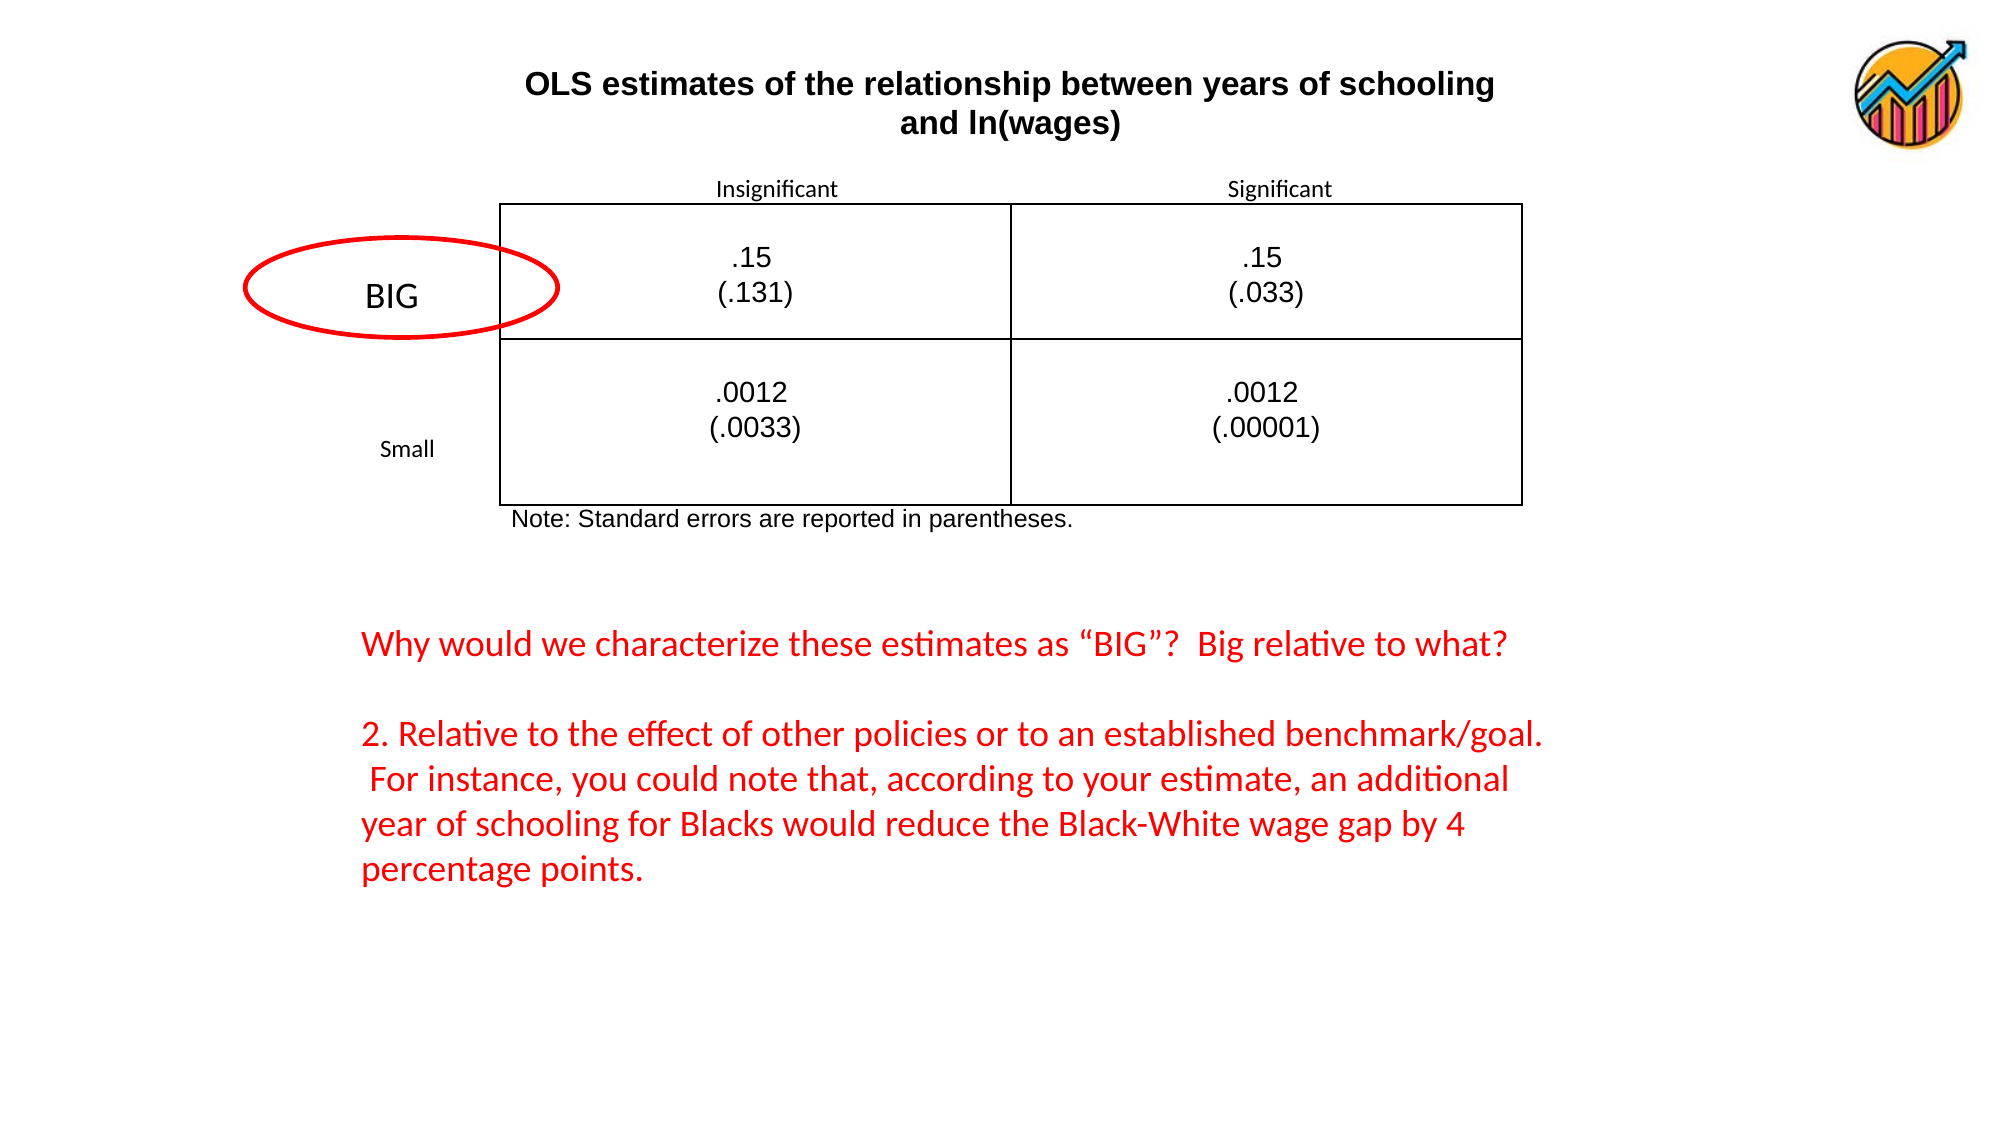

| OLS estimates of the relationship between years of schooling and ln(wages) Insignificant Significant |  |
| --- | --- |
| .15 (.131) | .15 (.033) |
| .0012 (.0033) | .0012 (.00001) |
| Note: Standard errors are reported in parentheses. |  |

BIG
    Small
Why would we characterize these estimates as “BIG”?  Big relative to what?

2. Relative to the effect of other policies or to an established benchmark/goal.  For instance, you could note that, according to your estimate, an additional year of schooling for Blacks would reduce the Black-White wage gap by 4 percentage points.